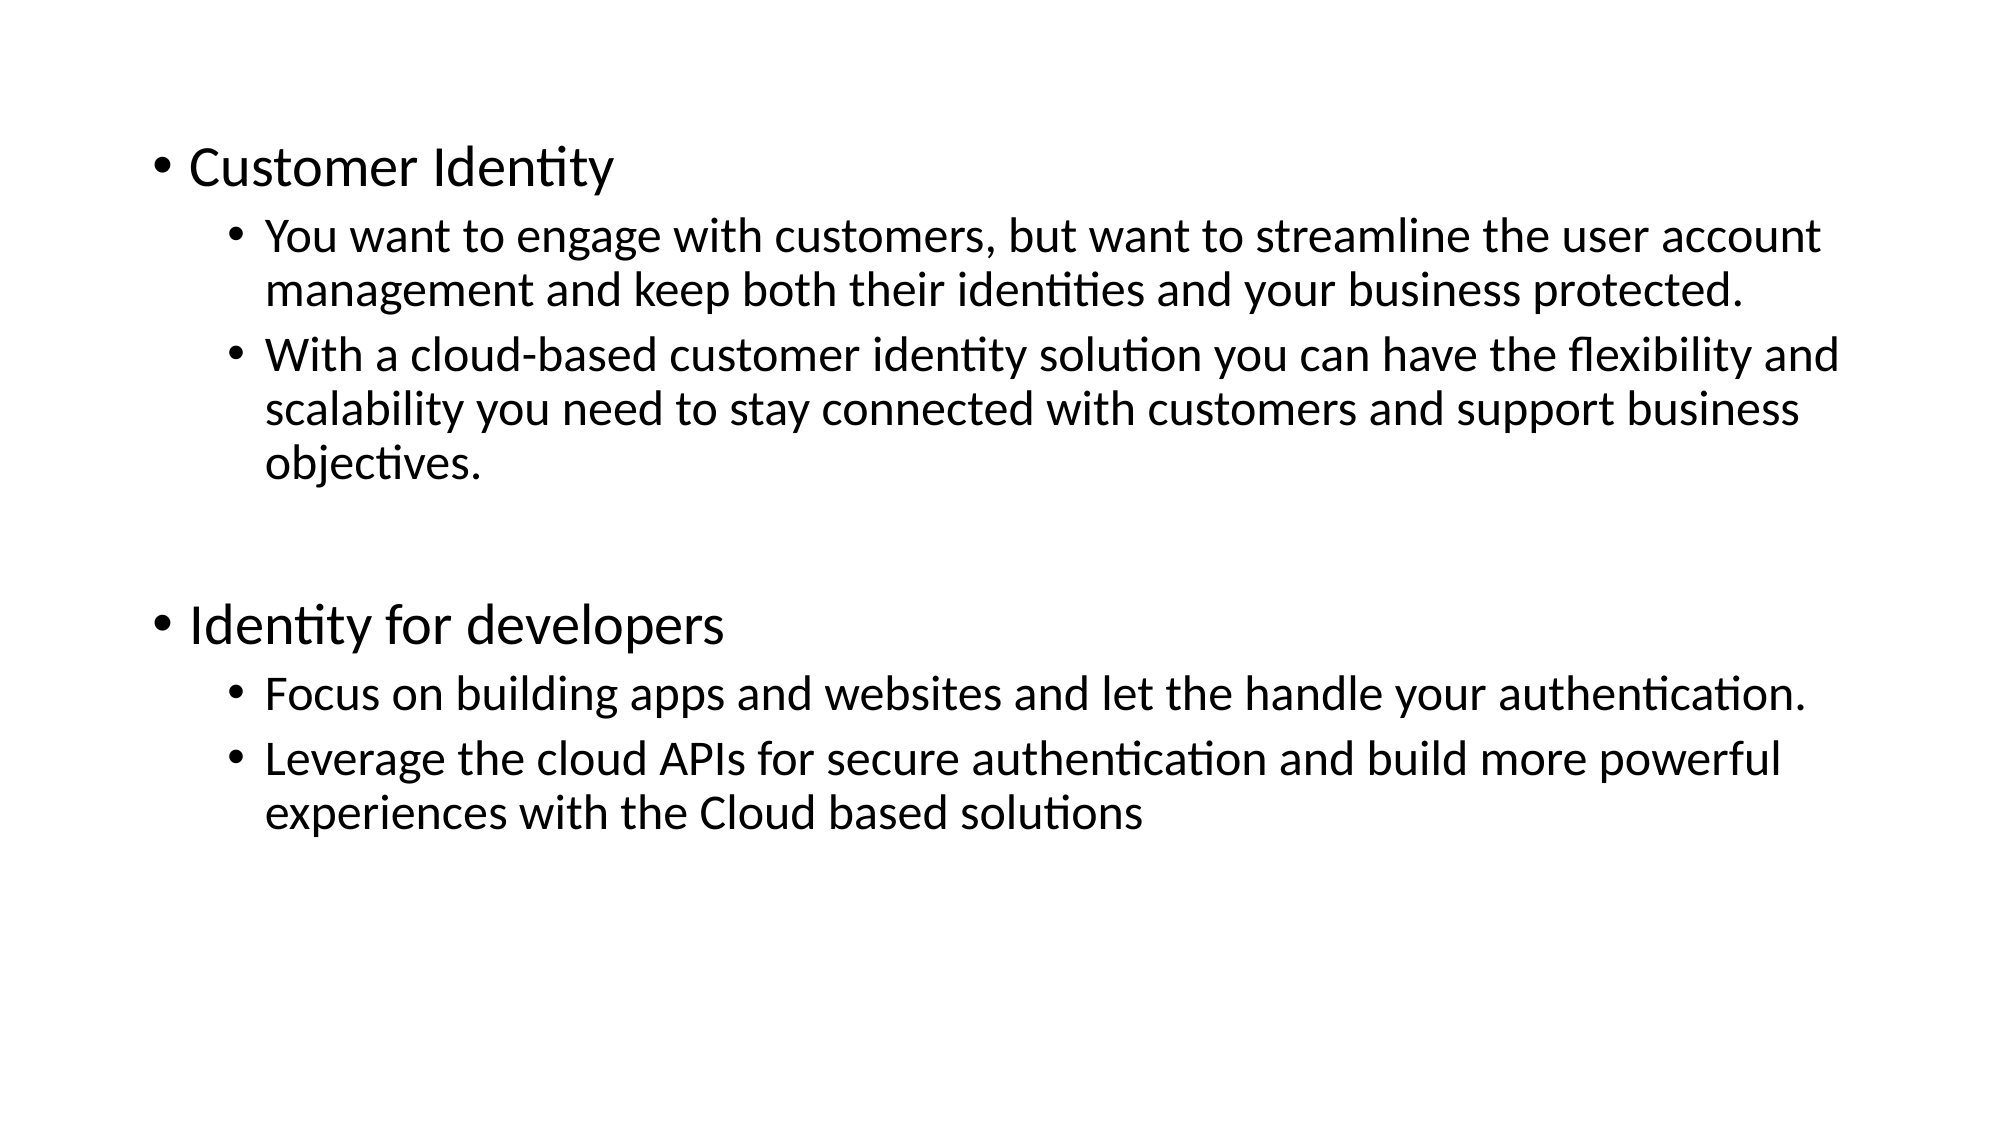

Customer Identity
You want to engage with customers, but want to streamline the user account management and keep both their identities and your business protected.
With a cloud-based customer identity solution you can have the flexibility and scalability you need to stay connected with customers and support business objectives.

Identity for developers
Focus on building apps and websites and let the handle your authentication.
Leverage the cloud APIs for secure authentication and build more powerful experiences with the Cloud based solutions